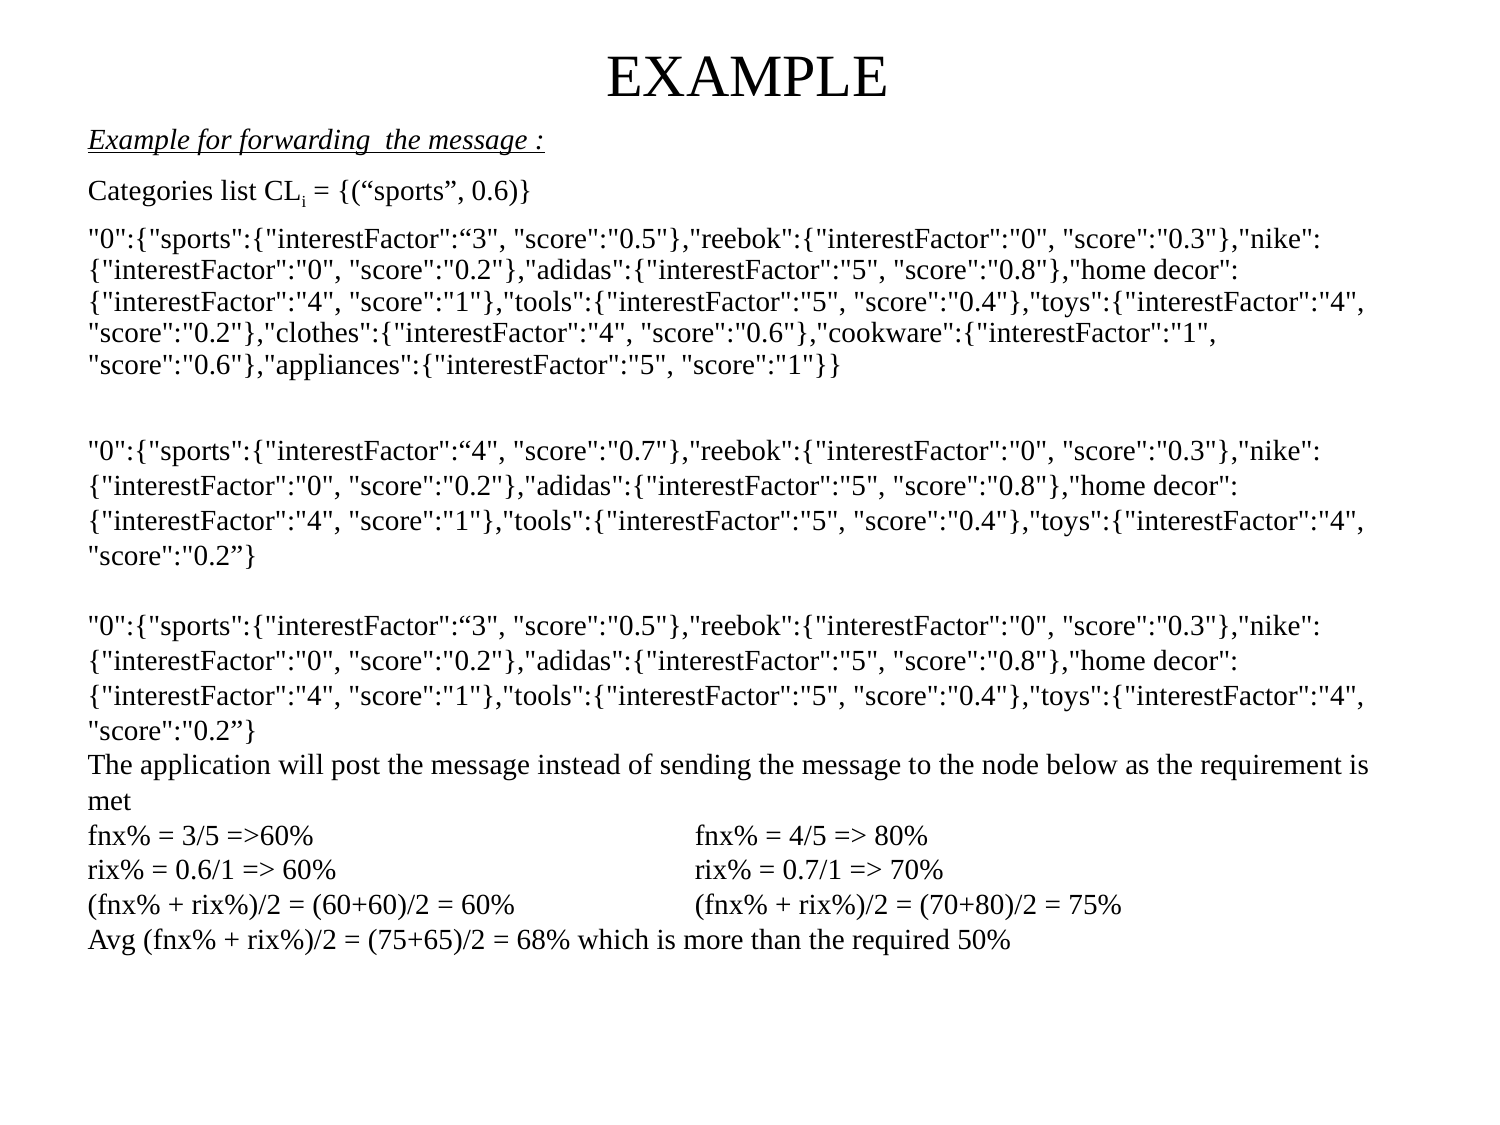

# EXAMPLE
Example for forwarding  the message :
Categories list CLi = {(“sports”, 0.6)}
"0":{"sports":{"interestFactor":“3", "score":"0.5"},"reebok":{"interestFactor":"0", "score":"0.3"},"nike":{"interestFactor":"0", "score":"0.2"},"adidas":{"interestFactor":"5", "score":"0.8"},"home decor":{"interestFactor":"4", "score":"1"},"tools":{"interestFactor":"5", "score":"0.4"},"toys":{"interestFactor":"4", "score":"0.2"},"clothes":{"interestFactor":"4", "score":"0.6"},"cookware":{"interestFactor":"1", "score":"0.6"},"appliances":{"interestFactor":"5", "score":"1"}}

"0":{"sports":{"interestFactor":“4", "score":"0.7"},"reebok":{"interestFactor":"0", "score":"0.3"},"nike":{"interestFactor":"0", "score":"0.2"},"adidas":{"interestFactor":"5", "score":"0.8"},"home decor":{"interestFactor":"4", "score":"1"},"tools":{"interestFactor":"5", "score":"0.4"},"toys":{"interestFactor":"4", "score":"0.2”}

"0":{"sports":{"interestFactor":“3", "score":"0.5"},"reebok":{"interestFactor":"0", "score":"0.3"},"nike":{"interestFactor":"0", "score":"0.2"},"adidas":{"interestFactor":"5", "score":"0.8"},"home decor":{"interestFactor":"4", "score":"1"},"tools":{"interestFactor":"5", "score":"0.4"},"toys":{"interestFactor":"4", "score":"0.2”}
The application will post the message instead of sending the message to the node below as the requirement is met
fnx% = 3/5 =>60%                     		 fnx% = 4/5 => 80%
rix% = 0.6/1 => 60% 			 rix% = 0.7/1 => 70%
(fnx% + rix%)/2 = (60+60)/2 = 60%        	 (fnx% + rix%)/2 = (70+80)/2 = 75%
Avg (fnx% + rix%)/2 = (75+65)/2 = 68% which is more than the required 50%